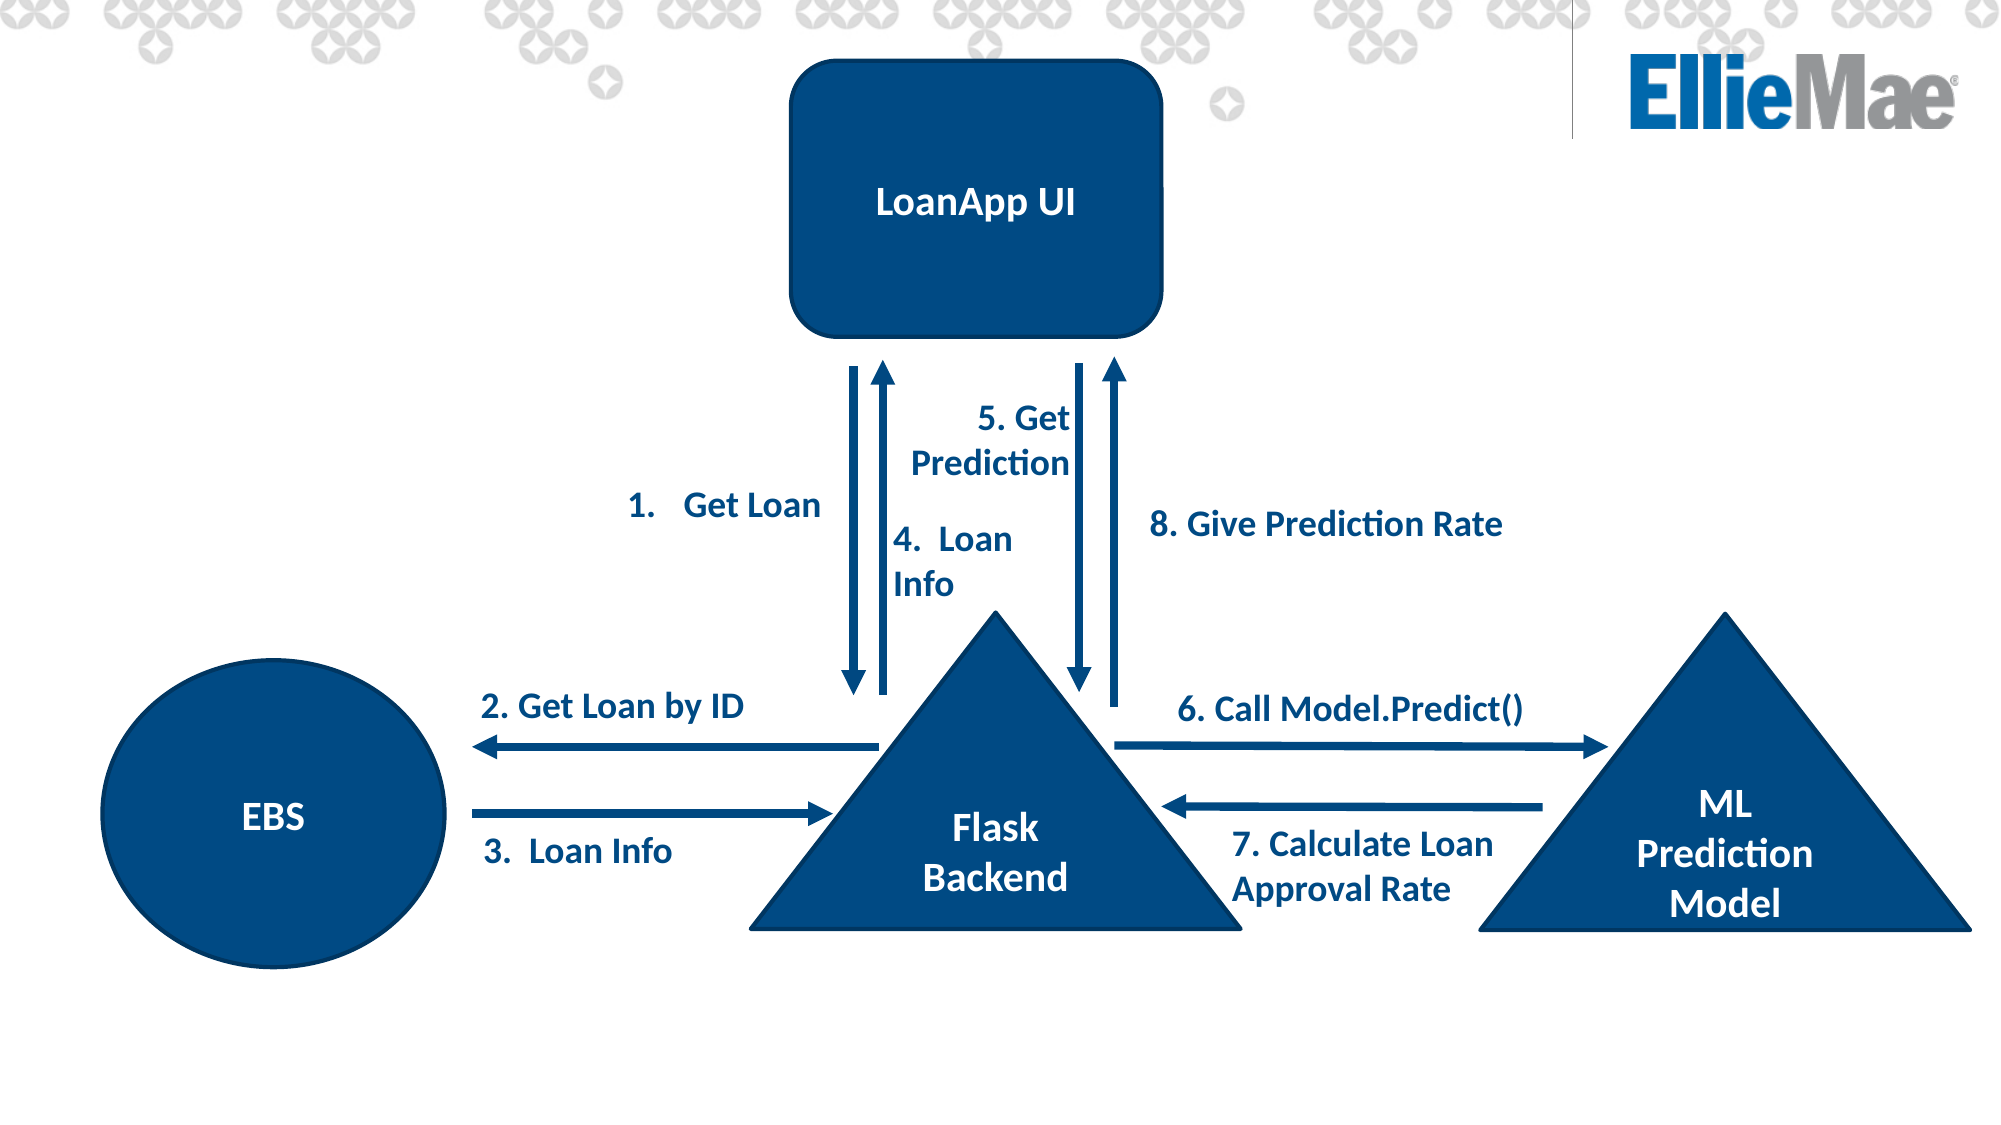

LoanApp UI
5. Get Prediction
Get Loan
8. Give Prediction Rate
4.  Loan Info
Flask Backend
ML Prediction Model
EBS
2. Get Loan by ID
6. Call Model.Predict()
7. Calculate Loan Approval Rate
3.  Loan Info